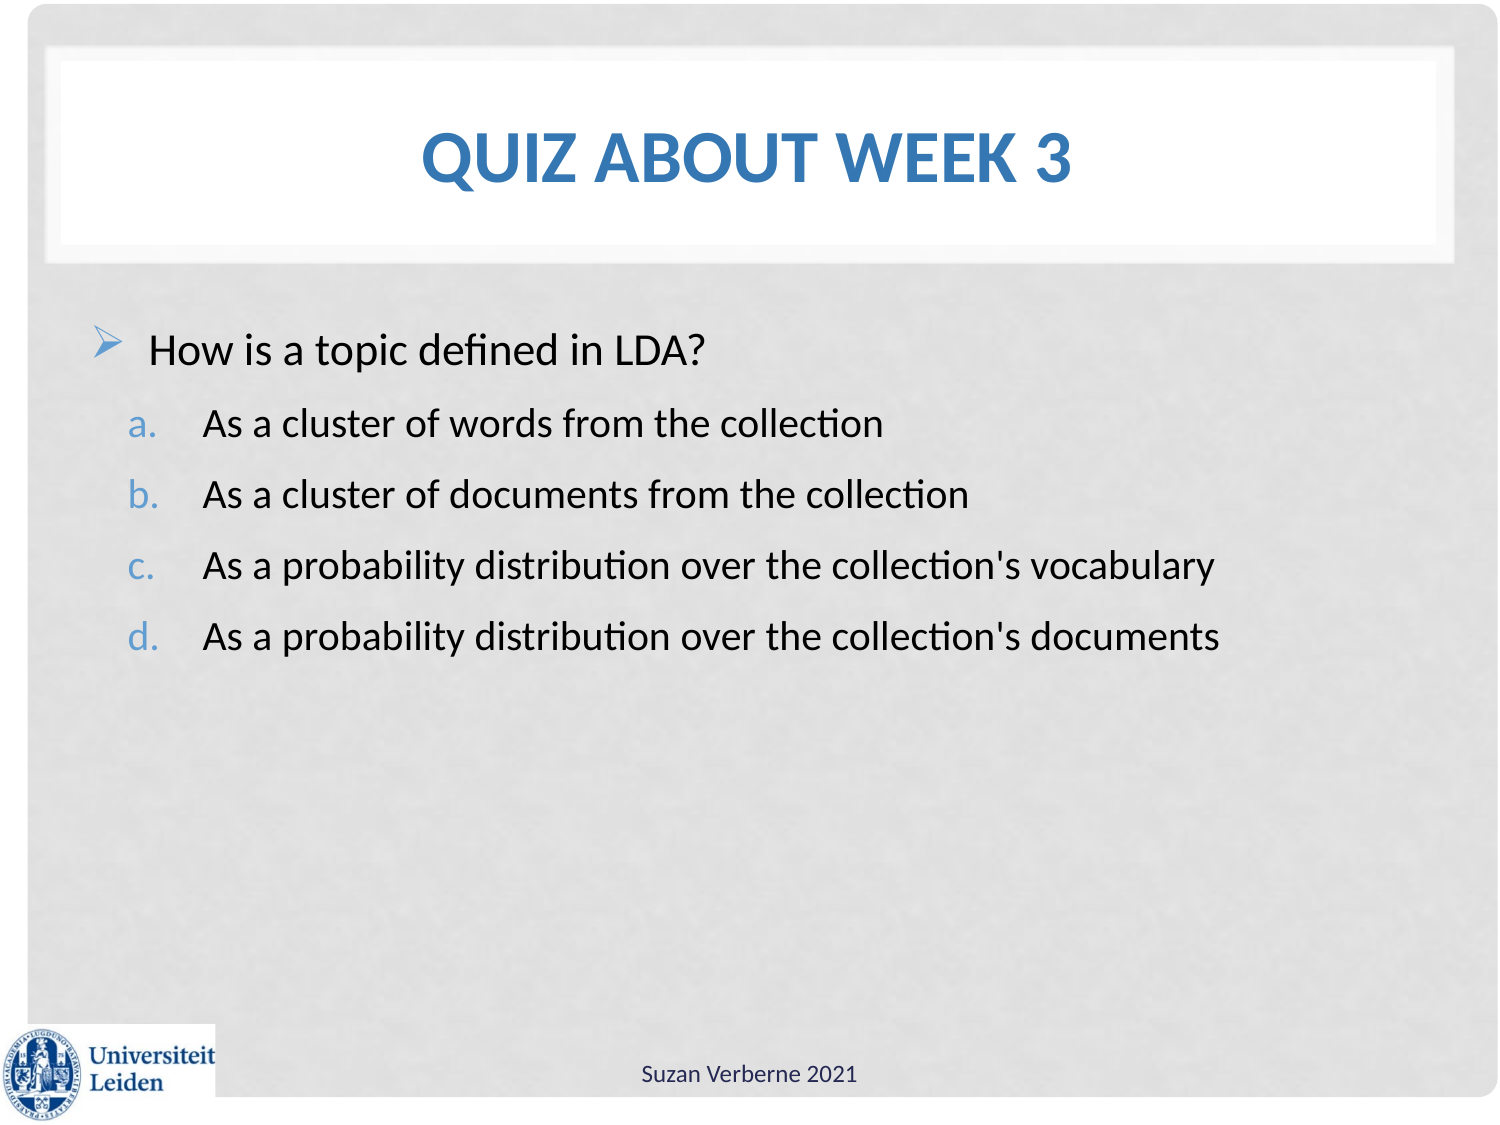

# Quiz about week 3
How is a topic defined in LDA?
As a cluster of words from the collection
As a cluster of documents from the collection
As a probability distribution over the collection's vocabulary
As a probability distribution over the collection's documents
Suzan Verberne 2021